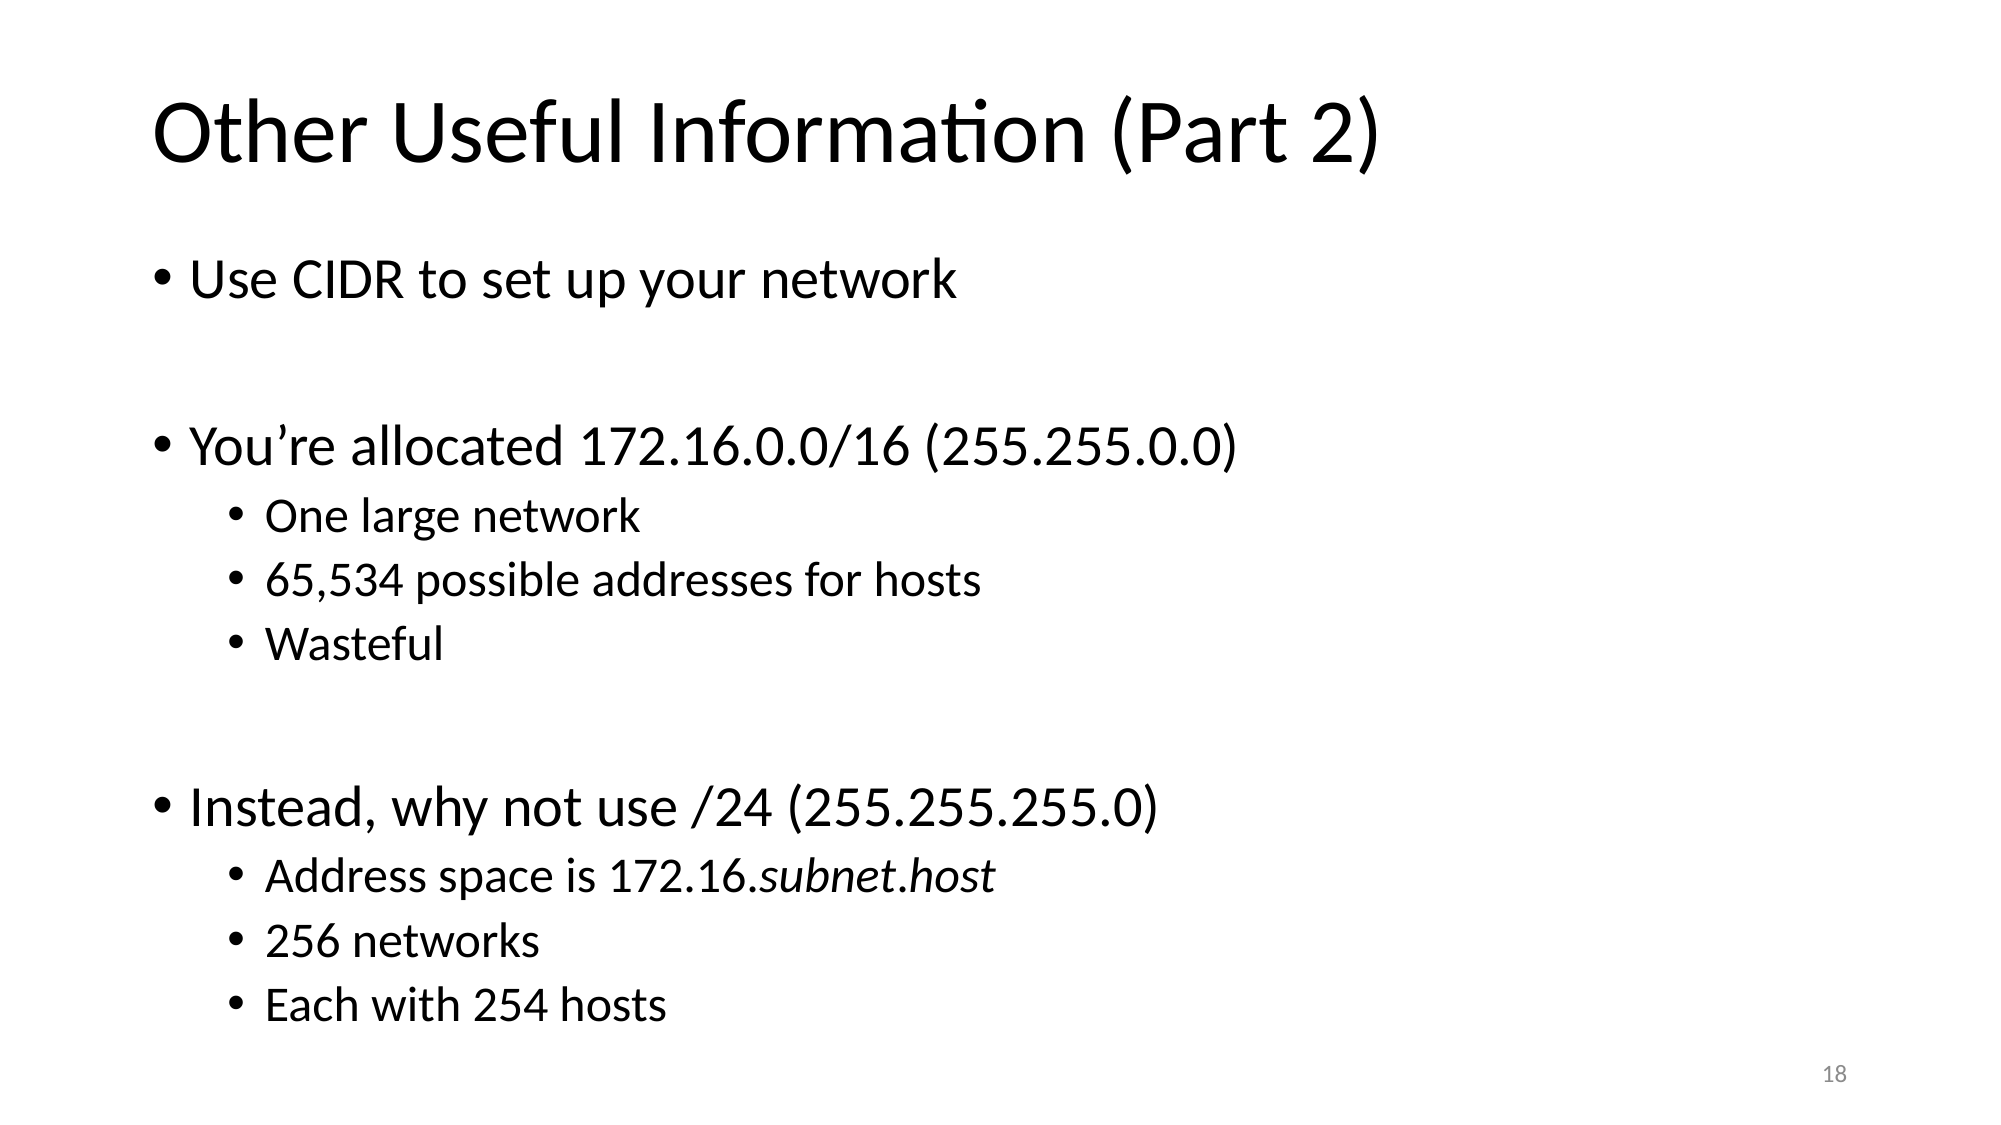

# Other Useful Information (Part 2)
Use CIDR to set up your network

You’re allocated 172.16.0.0/16 (255.255.0.0)
One large network
65,534 possible addresses for hosts
Wasteful

Instead, why not use /24 (255.255.255.0)
Address space is 172.16.subnet.host
256 networks
Each with 254 hosts
18